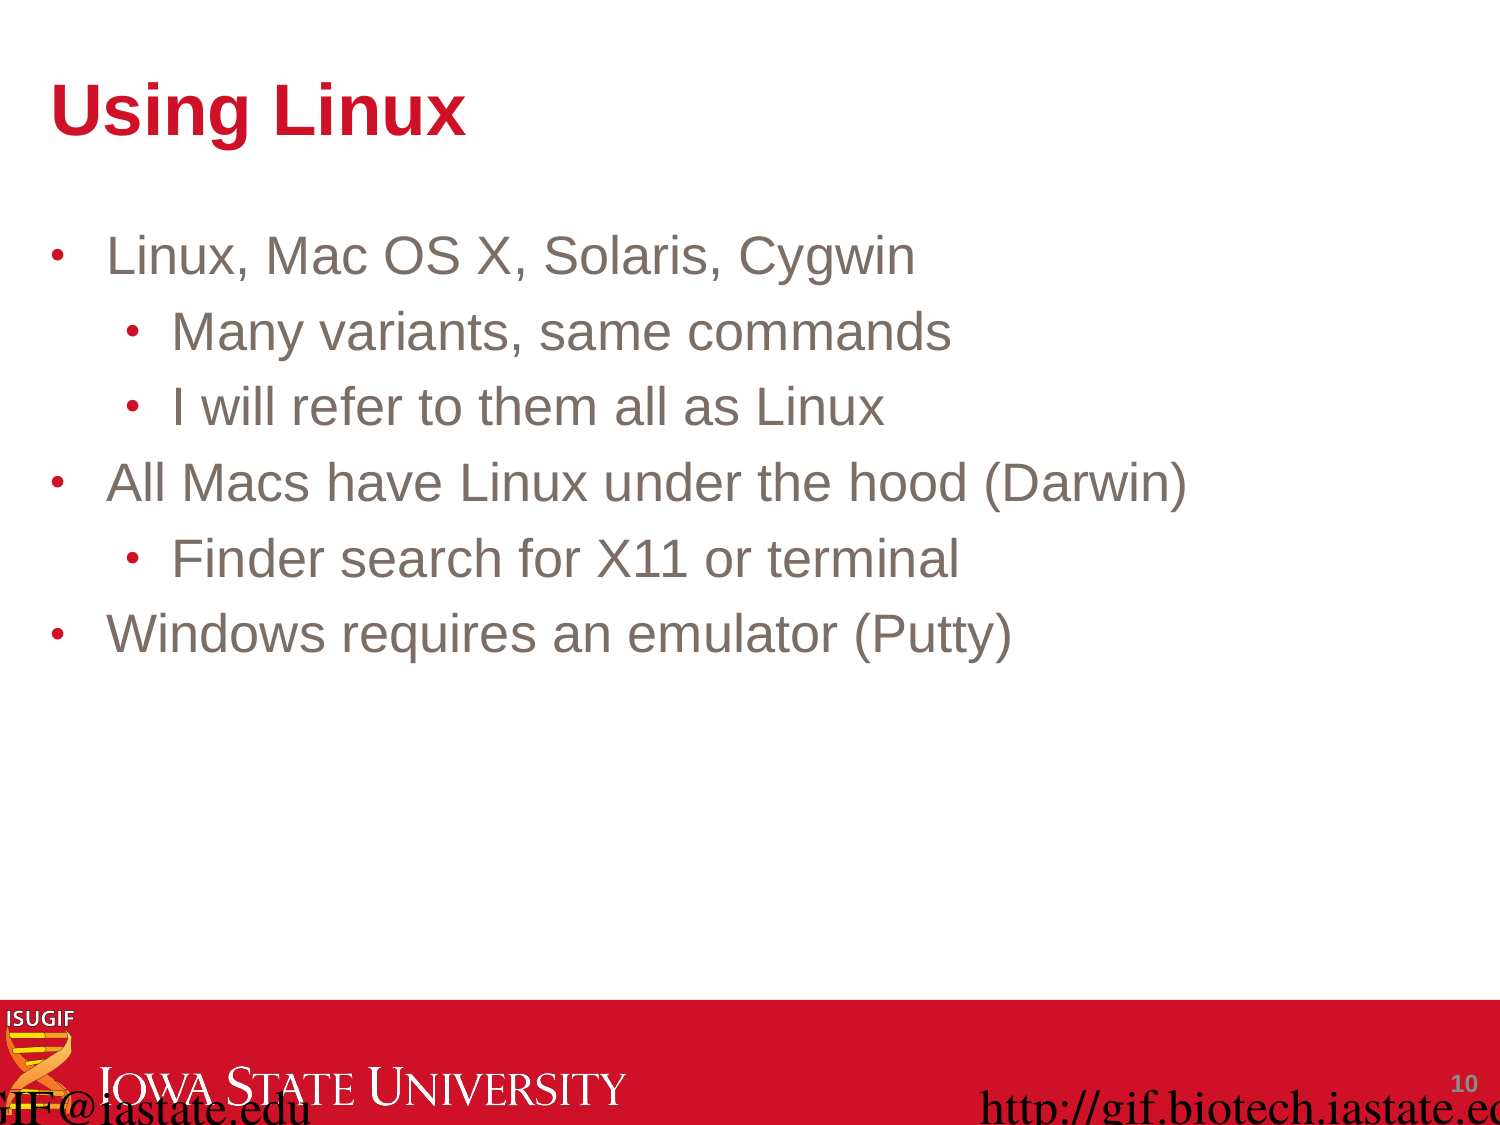

# Using Linux
Linux, Mac OS X, Solaris, Cygwin
Many variants, same commands
I will refer to them all as Linux
All Macs have Linux under the hood (Darwin)
Finder search for X11 or terminal
Windows requires an emulator (Putty)

http://gif.biotech.iastate.edu
GIF@iastate.edu